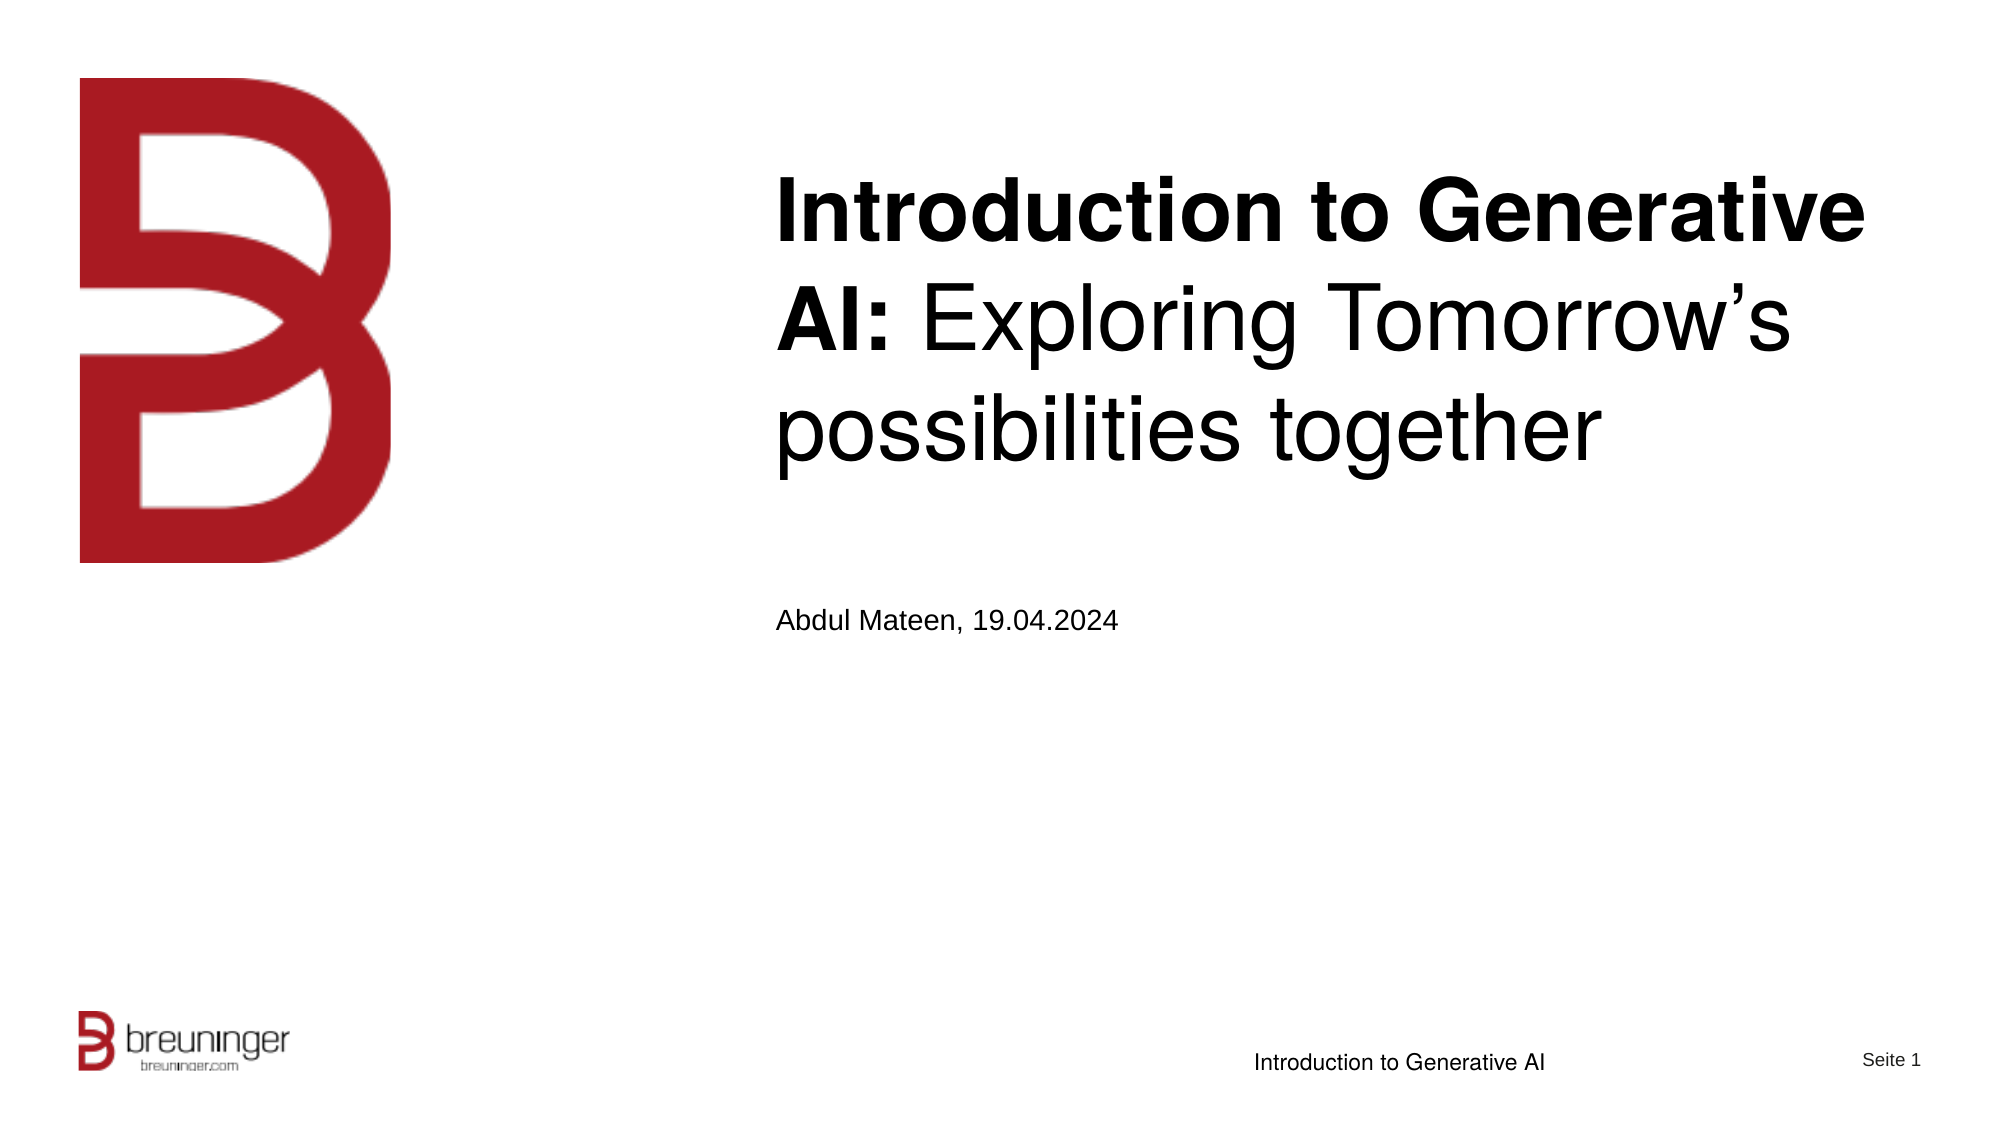

# Introduction to Generative AI: Exploring Tomorrow’s possibilities together
Abdul Mateen, 19.04.2024